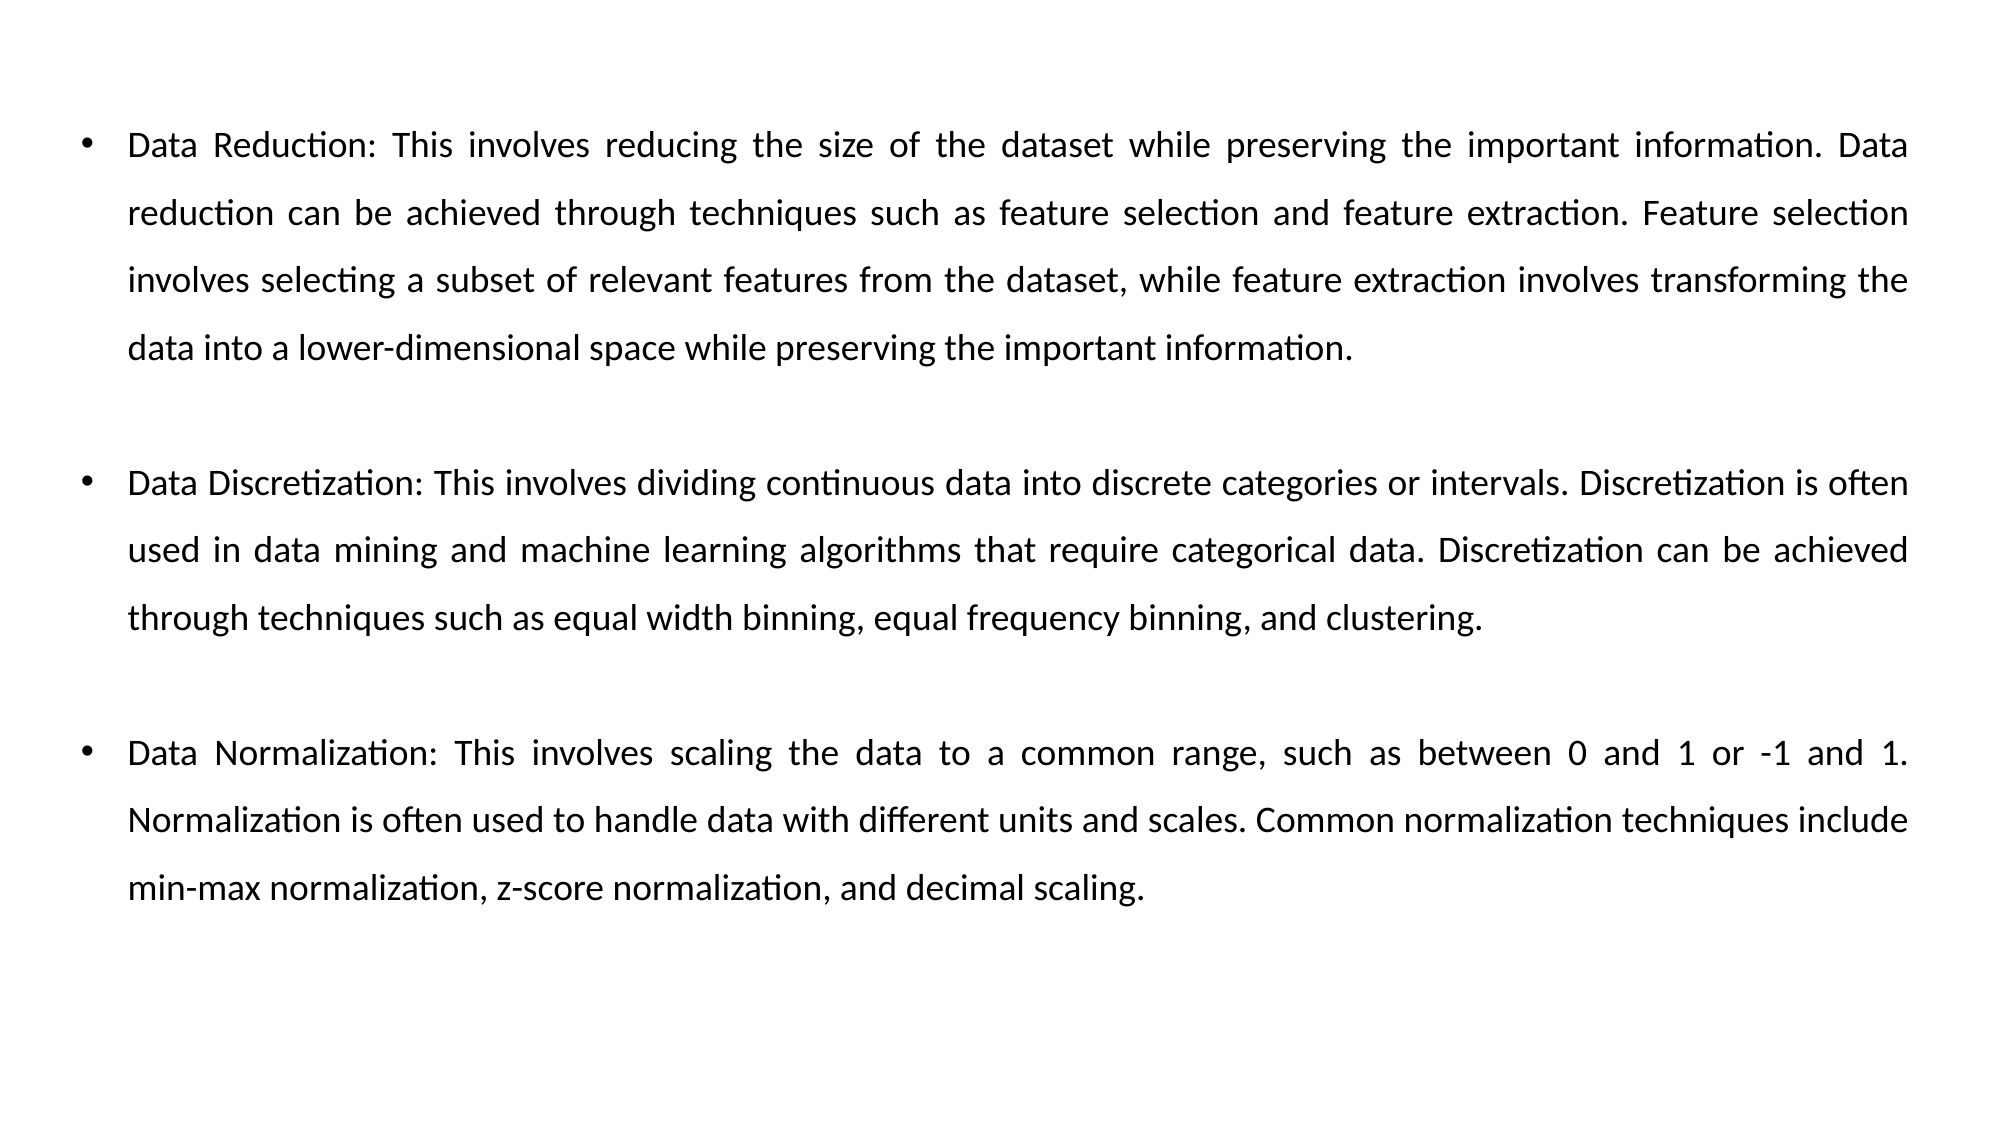

Data Reduction: This involves reducing the size of the dataset while preserving the important information. Data reduction can be achieved through techniques such as feature selection and feature extraction. Feature selection involves selecting a subset of relevant features from the dataset, while feature extraction involves transforming the data into a lower-dimensional space while preserving the important information.

Data Discretization: This involves dividing continuous data into discrete categories or intervals. Discretization is often used in data mining and machine learning algorithms that require categorical data. Discretization can be achieved through techniques such as equal width binning, equal frequency binning, and clustering.

Data Normalization: This involves scaling the data to a common range, such as between 0 and 1 or -1 and 1. Normalization is often used to handle data with different units and scales. Common normalization techniques include min-max normalization, z-score normalization, and decimal scaling.